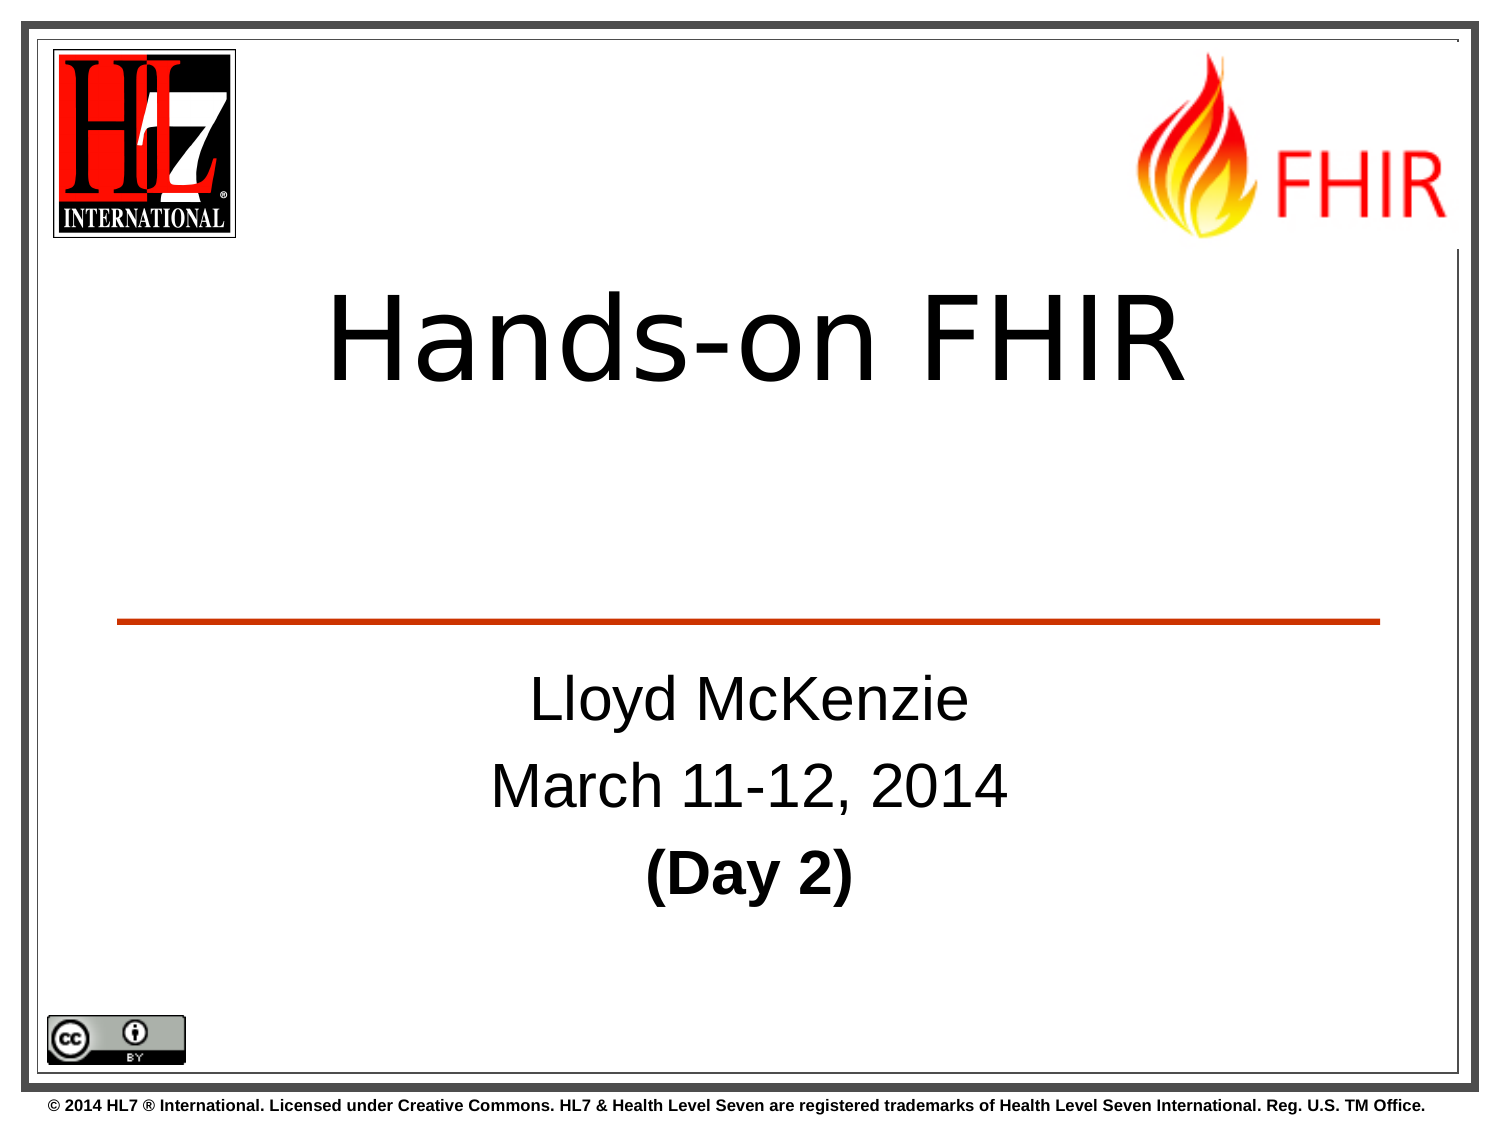

# Hands-on FHIR
Lloyd McKenzie
March 11-12, 2014
(Day 2)